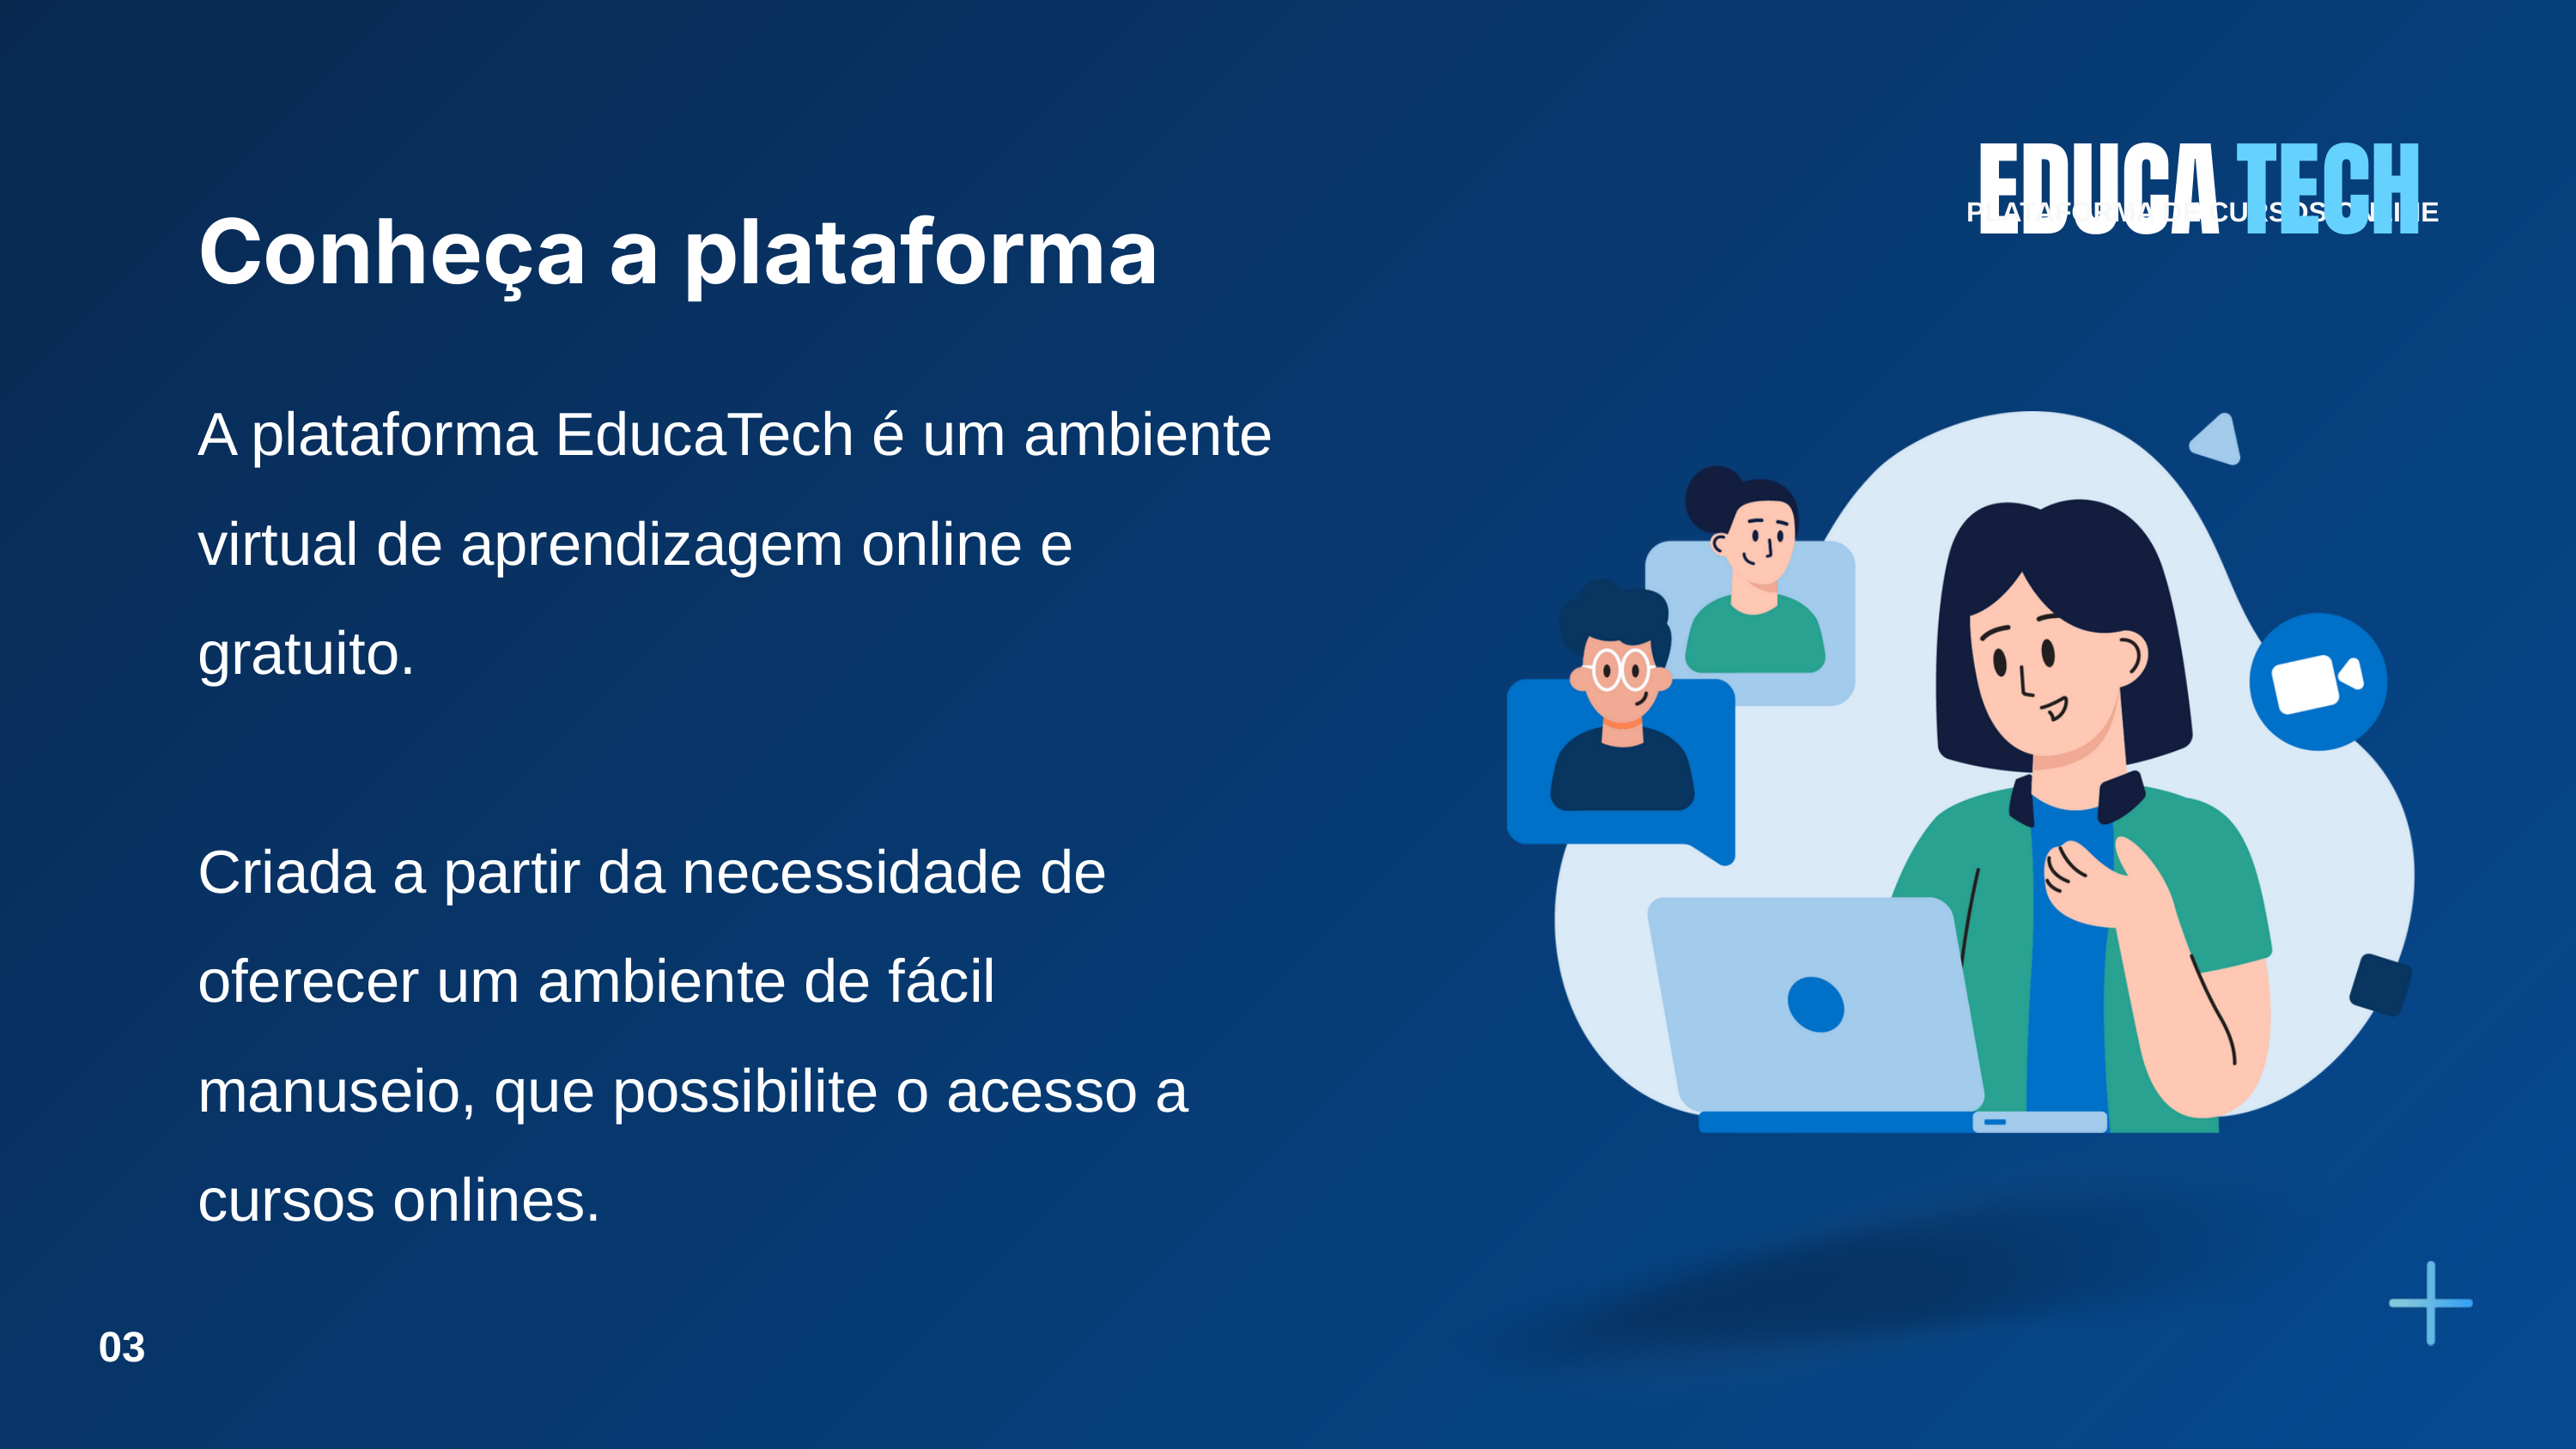

TECH
EDUCA
PLATAFORMA DE CURSOS ONLINE
Conheça a plataforma
A plataforma EducaTech é um ambiente virtual de aprendizagem online e gratuito.

Criada a partir da necessidade de oferecer um ambiente de fácil manuseio, que possibilite o acesso a cursos onlines.

03